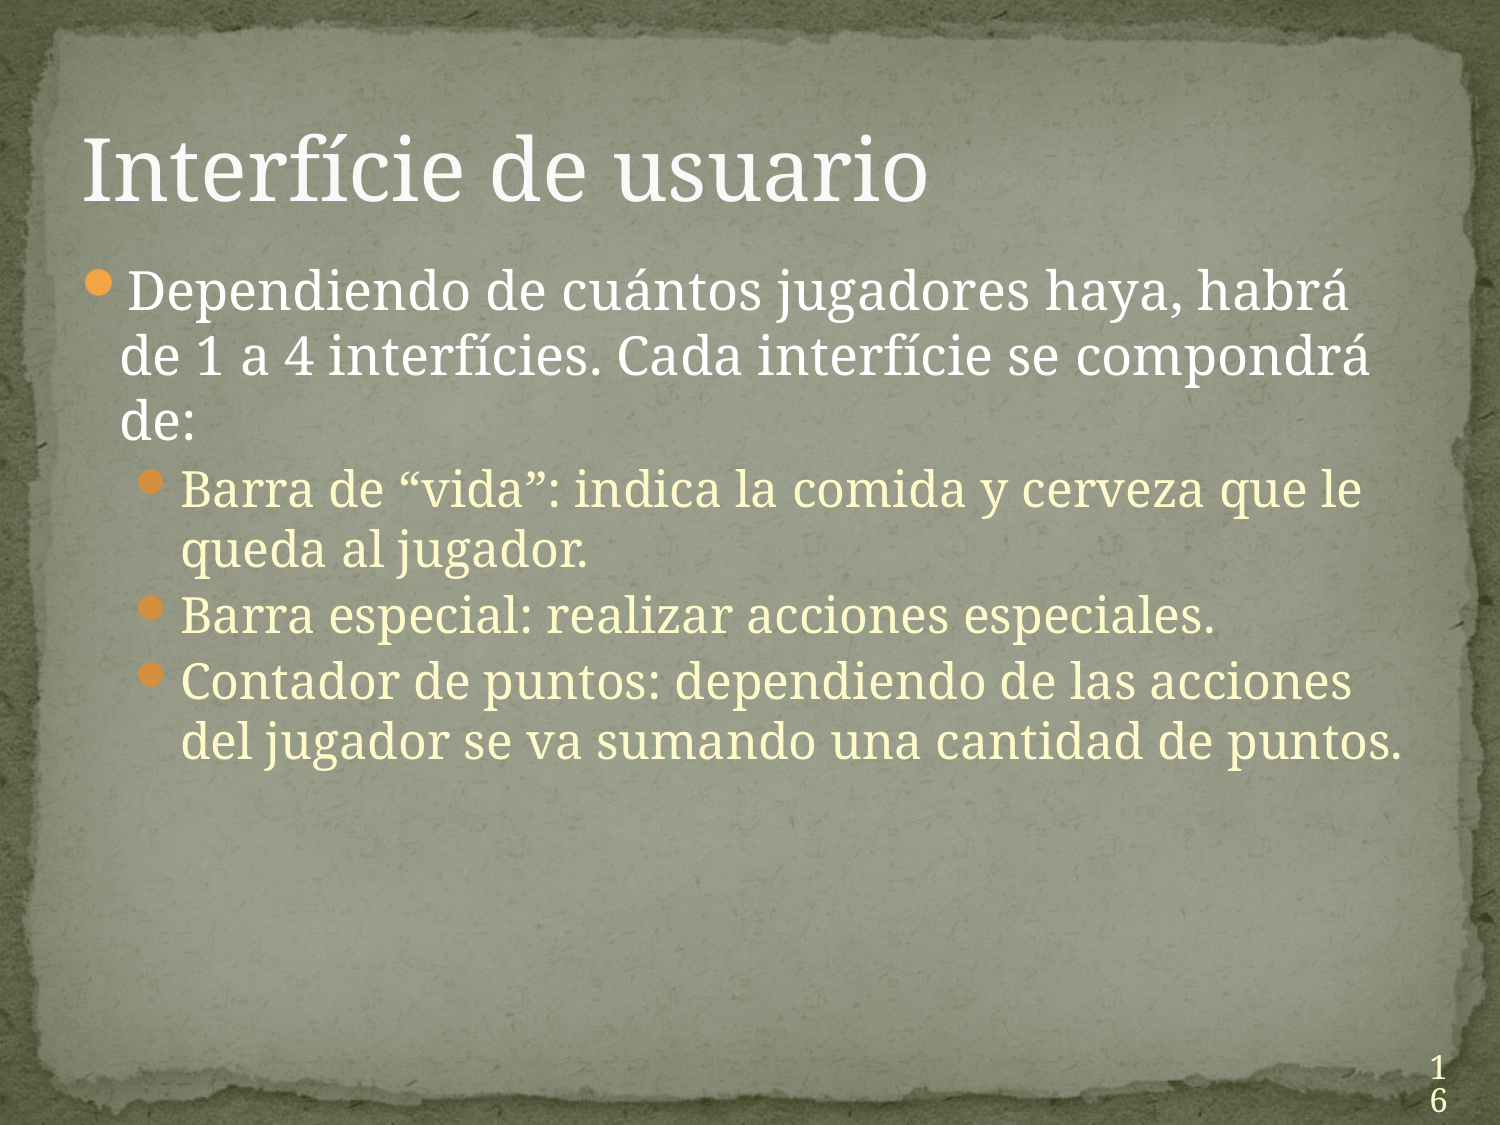

# Interfície de usuario
Dependiendo de cuántos jugadores haya, habrá de 1 a 4 interfícies. Cada interfície se compondrá de:
Barra de “vida”: indica la comida y cerveza que le queda al jugador.
Barra especial: realizar acciones especiales.
Contador de puntos: dependiendo de las acciones del jugador se va sumando una cantidad de puntos.
16